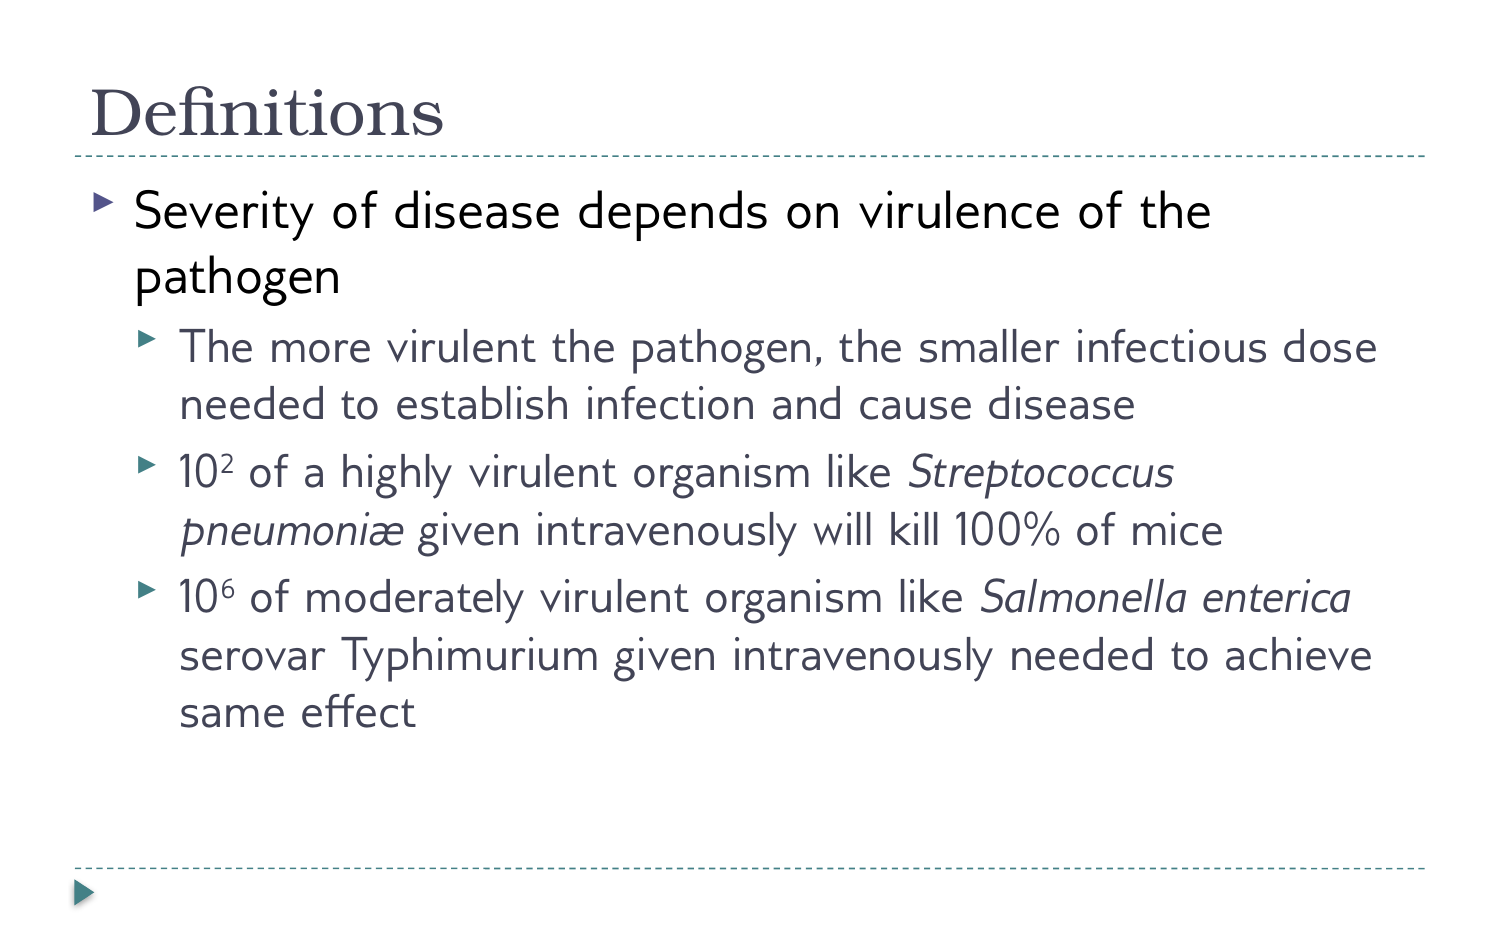

# Definitions
Severity of disease depends on virulence of the pathogen
The more virulent the pathogen, the smaller infectious dose needed to establish infection and cause disease
102 of a highly virulent organism like Streptococcus pneumoniae given intravenously will kill 100% of mice
106 of moderately virulent organism like Salmonella enterica serovar Typhimurium given intravenously needed to achieve same effect

Figure 28-16